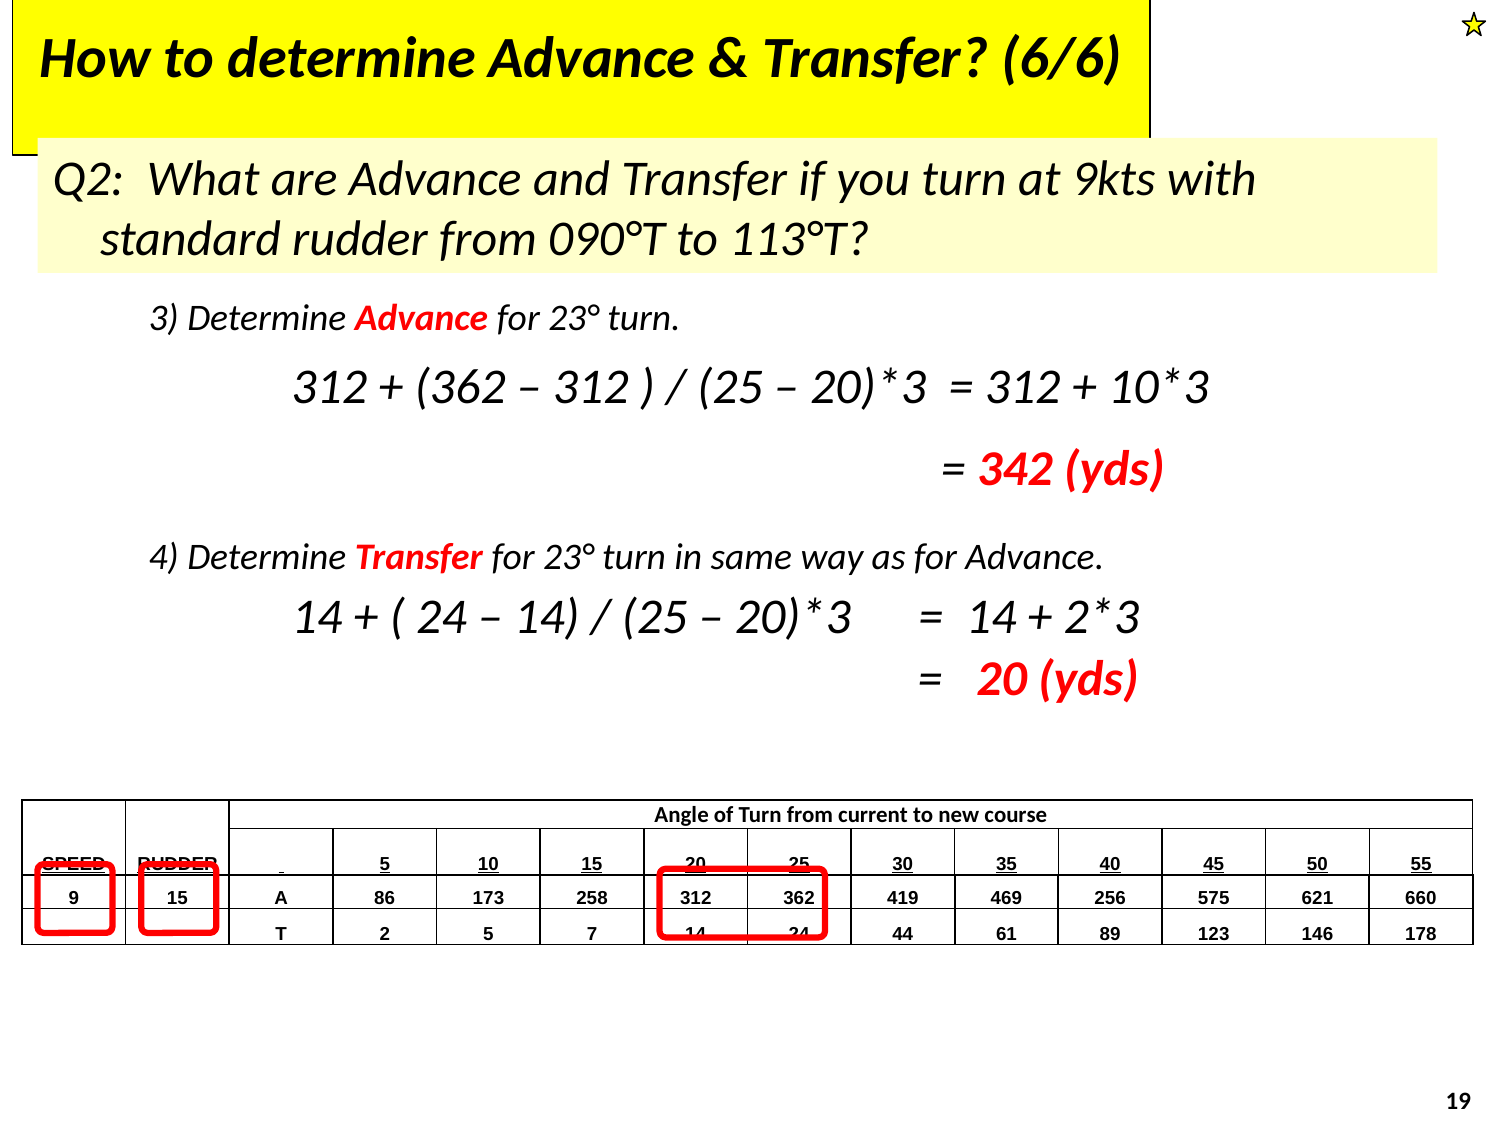

# How to determine Advance & Transfer? (6/6)

Q2:  What are Advance and Transfer if you turn at 9kts with standard rudder from 090°T to 113°T?
3) Determine Advance for 23° turn.
312 + (362 – 312 ) / (25 – 20)*3  = 312 + 10*3
= 342 (yds)
4) Determine Transfer for 23° turn in same way as for Advance.
14 + ( 24 – 14) / (25 – 20)*3      =  14 + 2*3
=   20 (yds)
| SPEED | RUDDER | Angle of Turn from current to new course |  |  |  |  |  |  |  |  |  |  |  |
| --- | --- | --- | --- | --- | --- | --- | --- | --- | --- | --- | --- | --- | --- |
|  |  |  | 5 | 10 | 15 | 20 | 25 | 30 | 35 | 40 | 45 | 50 | 55 |
| 9 | 15 | A | 86 | 173 | 258 | 312 | 362 | 419 | 469 | 256 | 575 | 621 | 660 |
|  |  | T | 2 | 5 | 7 | 14 | 24 | 44 | 61 | 89 | 123 | 146 | 178 |

19